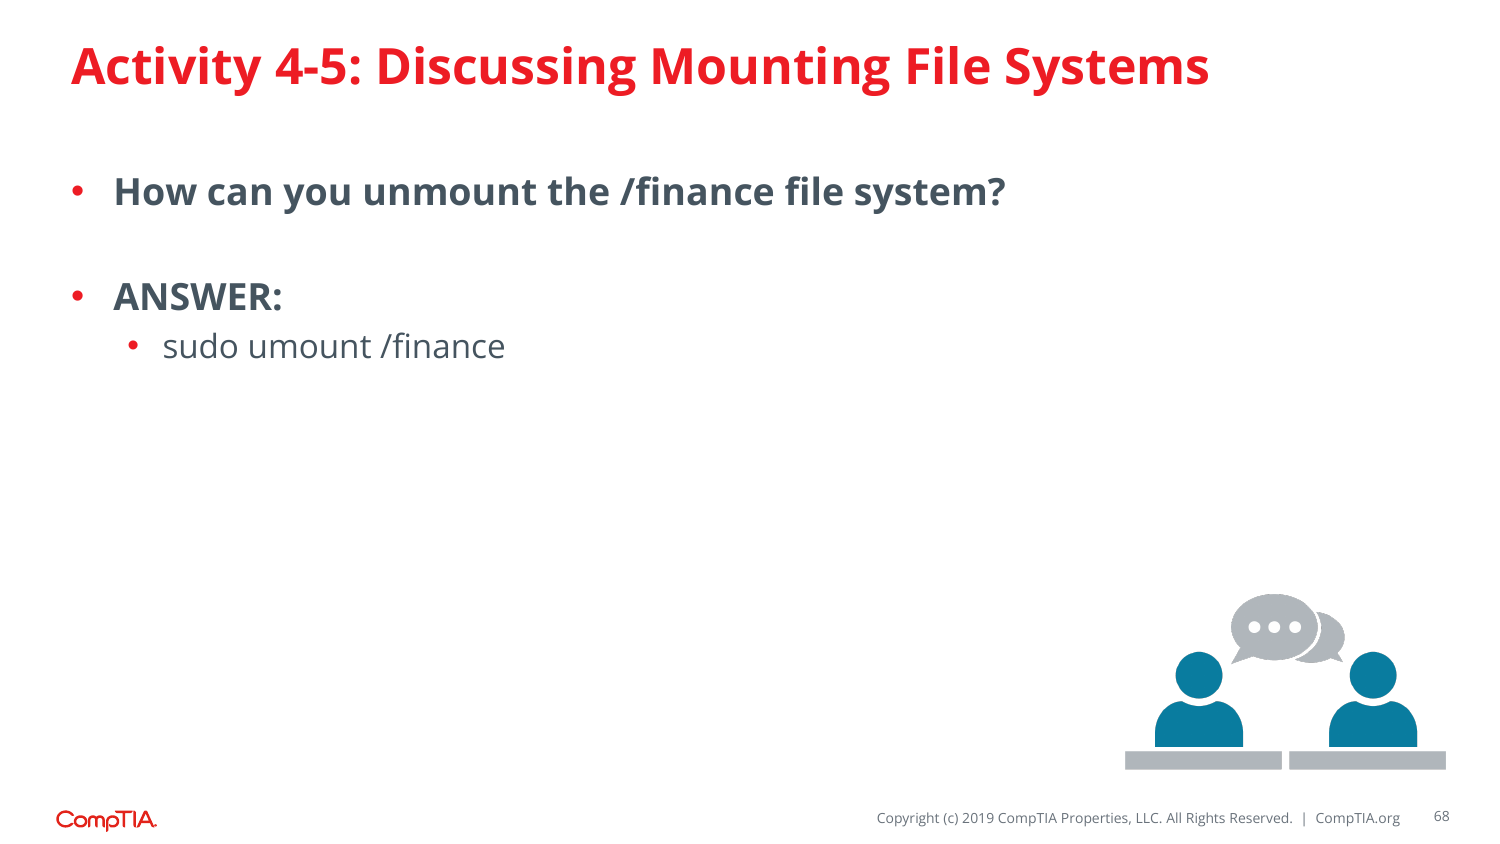

# Activity 4-5: Discussing Mounting File Systems
How can you unmount the /finance file system?

ANSWER:
sudo umount /finance

68